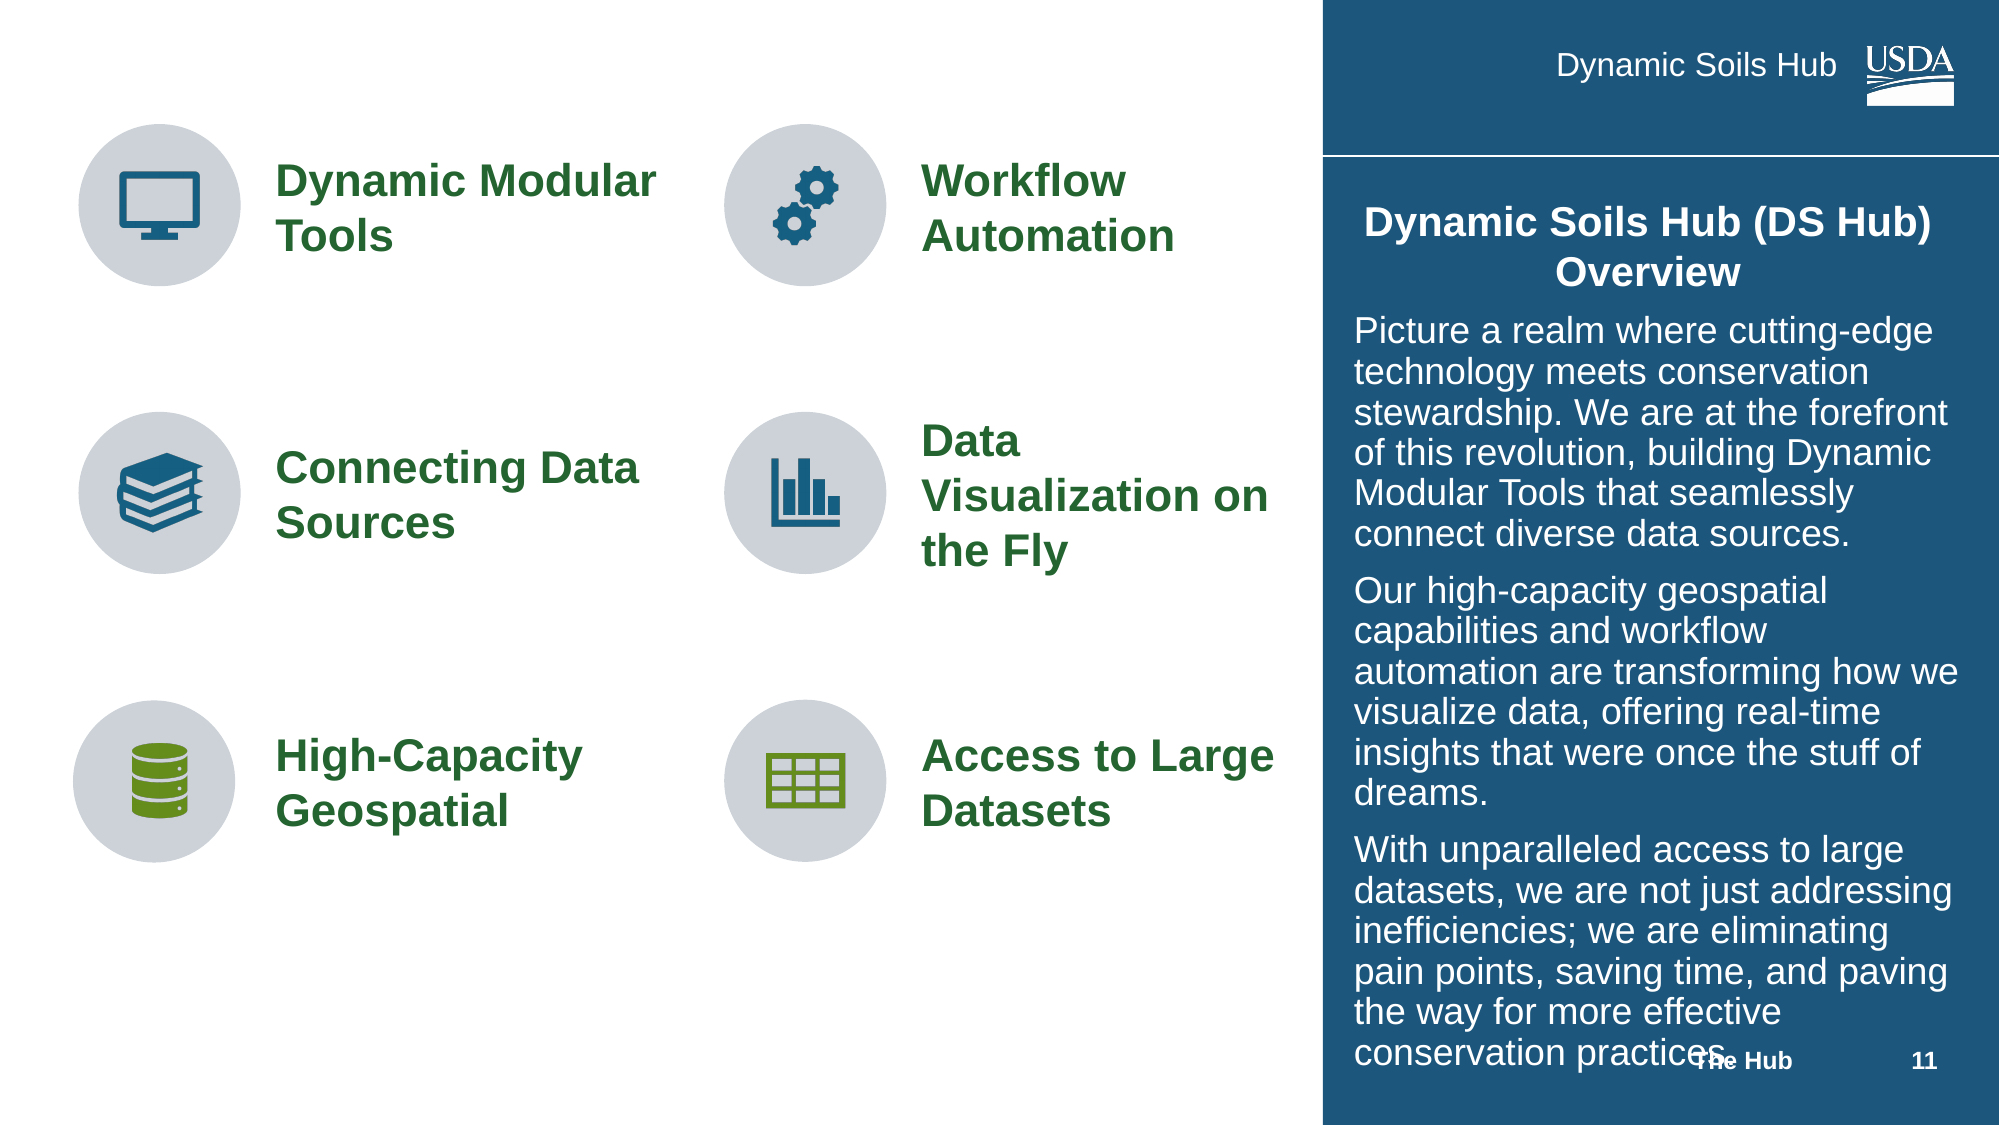

Dynamic Modular Tools
Workflow Automation
Connecting Data Sources
Data Visualization on the Fly
High-Capacity Geospatial
Access to Large Datasets
Dynamic Soils Hub (DS Hub) Overview
Picture a realm where cutting-edge technology meets conservation stewardship. We are at the forefront of this revolution, building Dynamic Modular Tools that seamlessly connect diverse data sources.
Our high-capacity geospatial capabilities and workflow automation are transforming how we visualize data, offering real-time insights that were once the stuff of dreams.
With unparalleled access to large datasets, we are not just addressing inefficiencies; we are eliminating pain points, saving time, and paving the way for more effective conservation practices.
The Hub
11